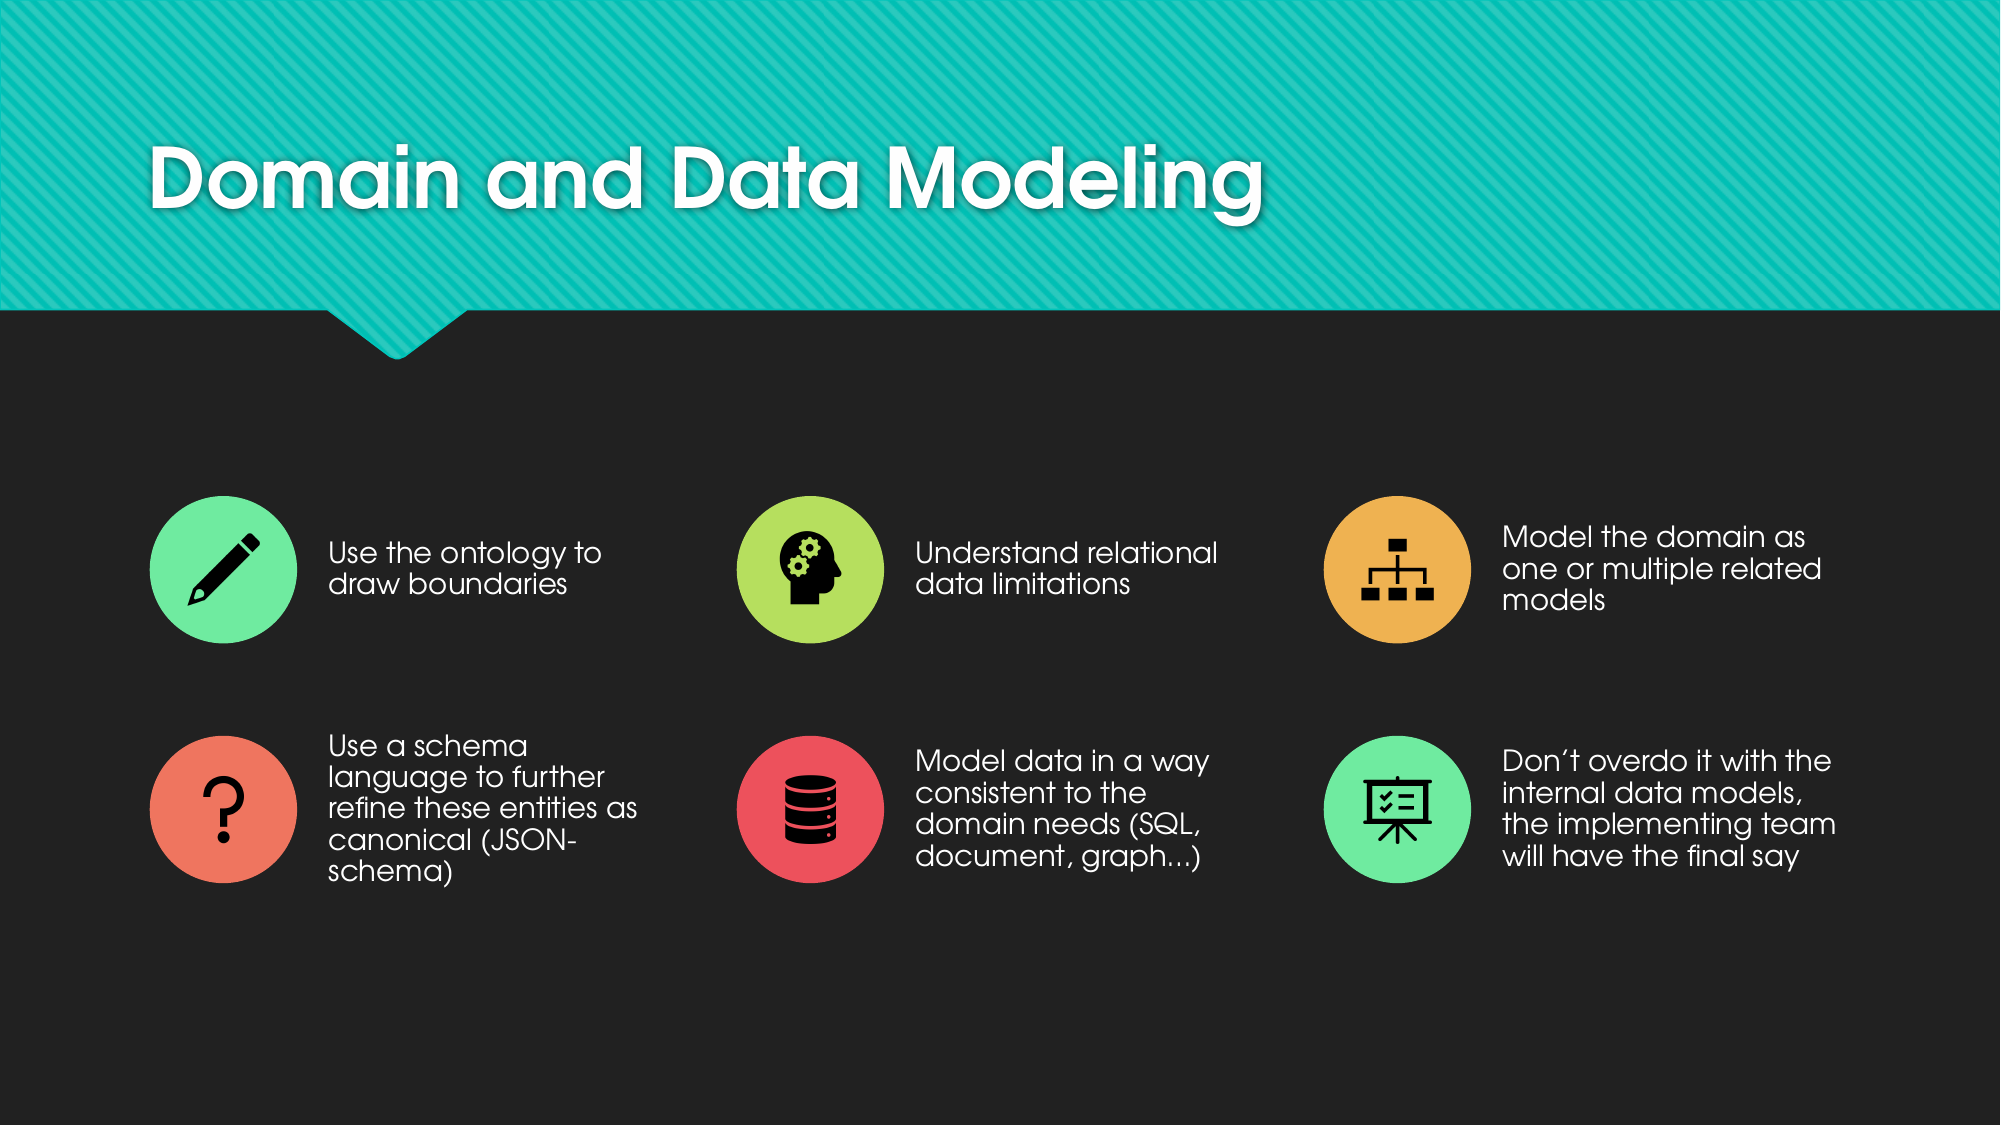

# Domain and Data Modeling
Use the ontology to draw boundaries
Understand relational data limitations
Model the domain as one or multiple related models
Use a schema language to further refine these entities as canonical (JSON-schema)
Model data in a way consistent to the domain needs (SQL, document, graph…)
Don’t overdo it with the internal data models, the implementing team will have the final say